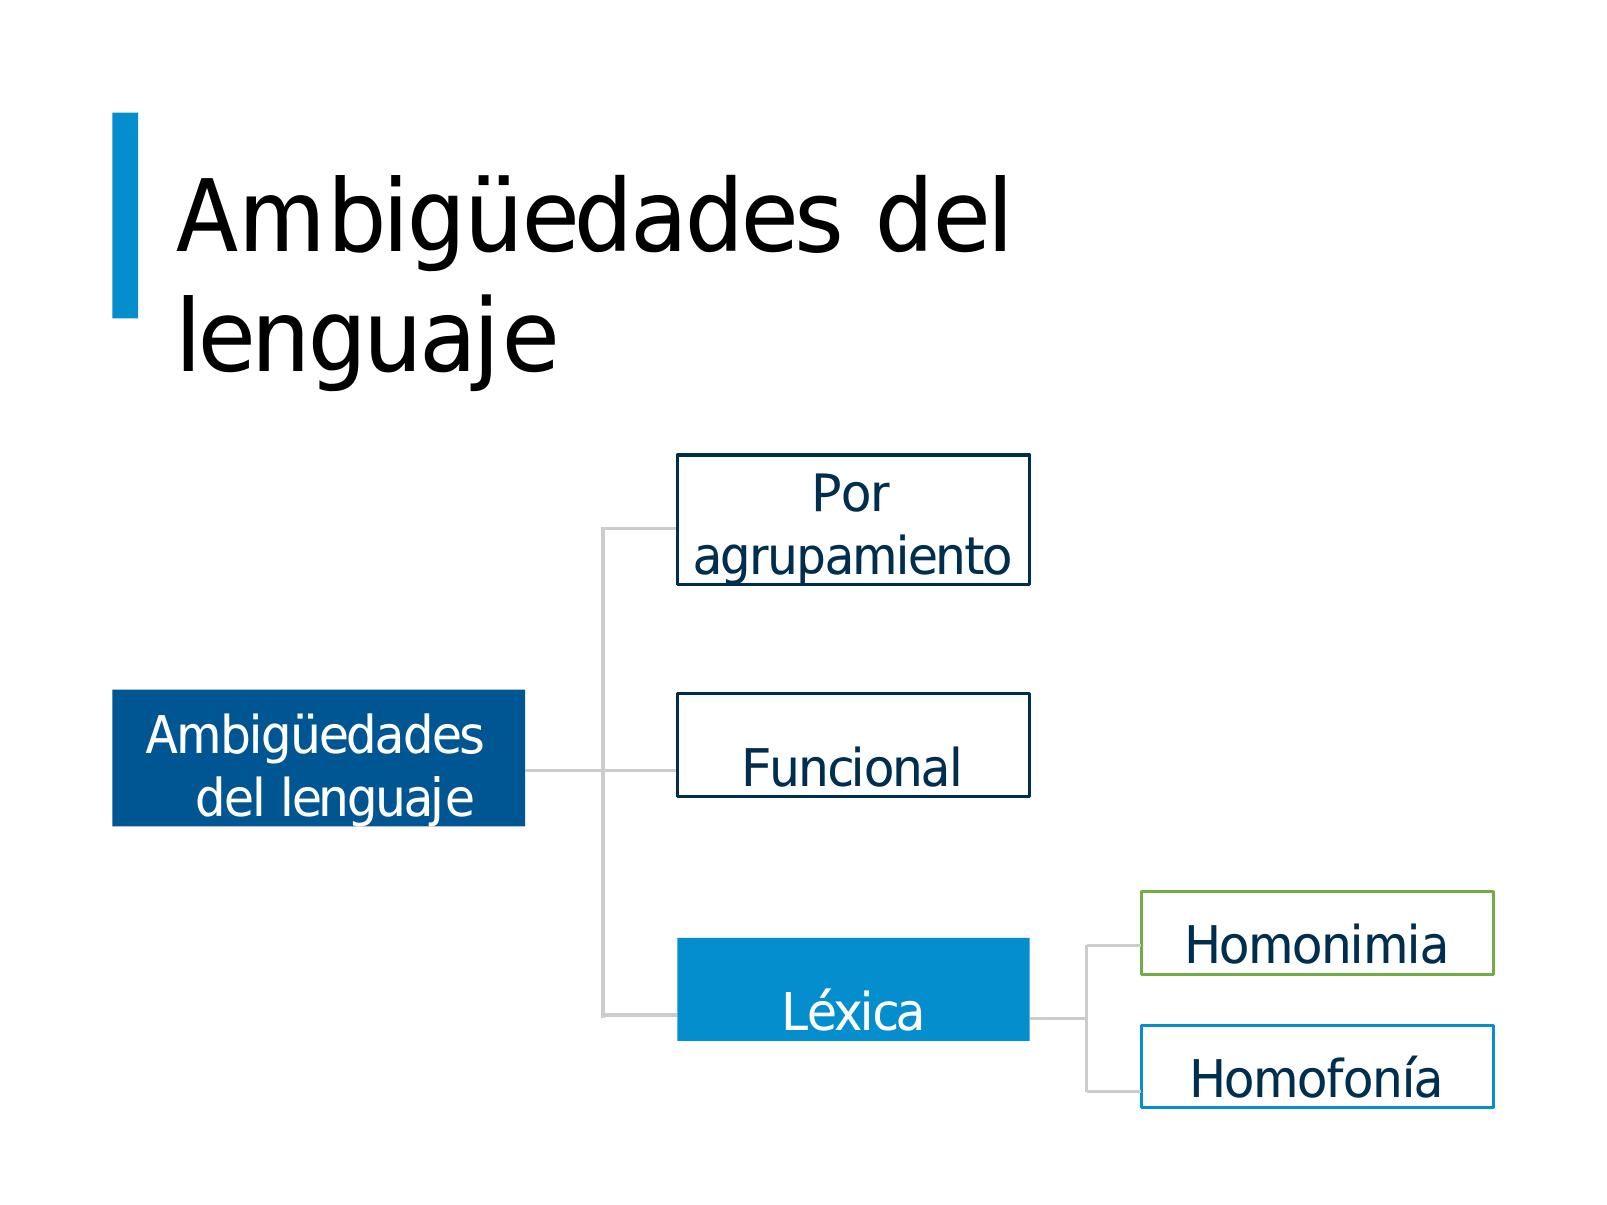

# Ambigüedades del lenguaje
Por  agrupamiento

Ambigüedades  del lenguaje
Funcional
Homonimia
Léxica

Homofonía